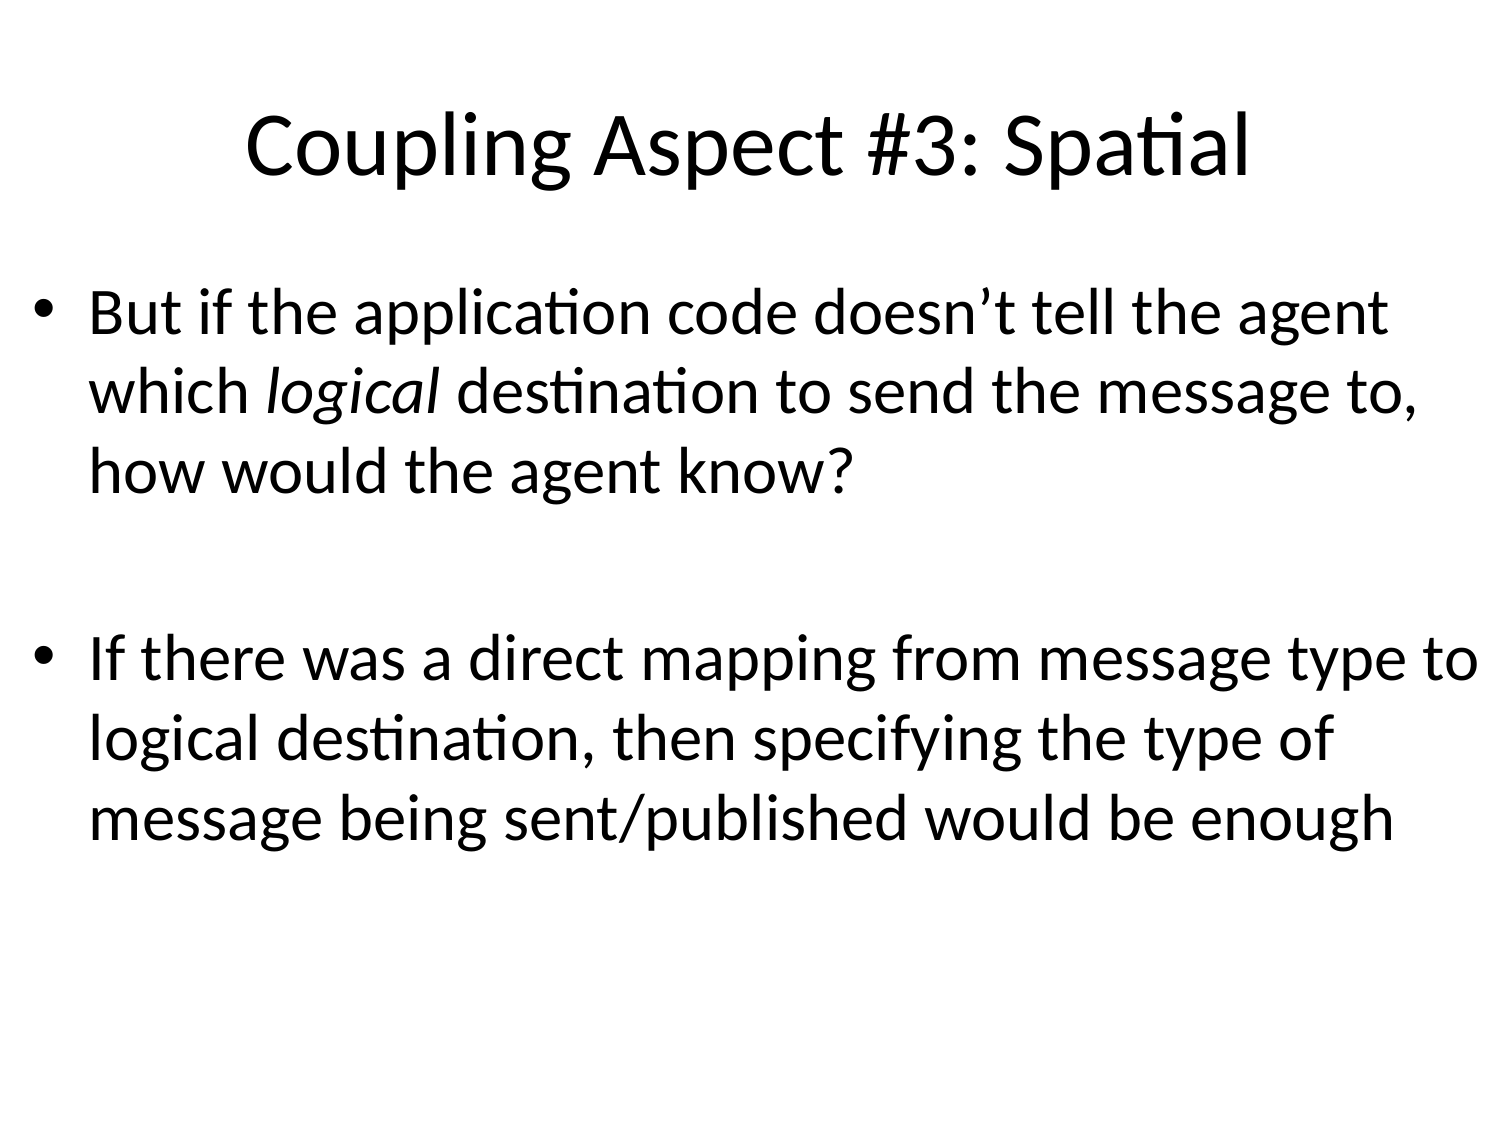

# Coupling Aspect #3: Spatial
But if the application code doesn’t tell the agent which logical destination to send the message to, how would the agent know?

If there was a direct mapping from message type to logical destination, then specifying the type of message being sent/published would be enough